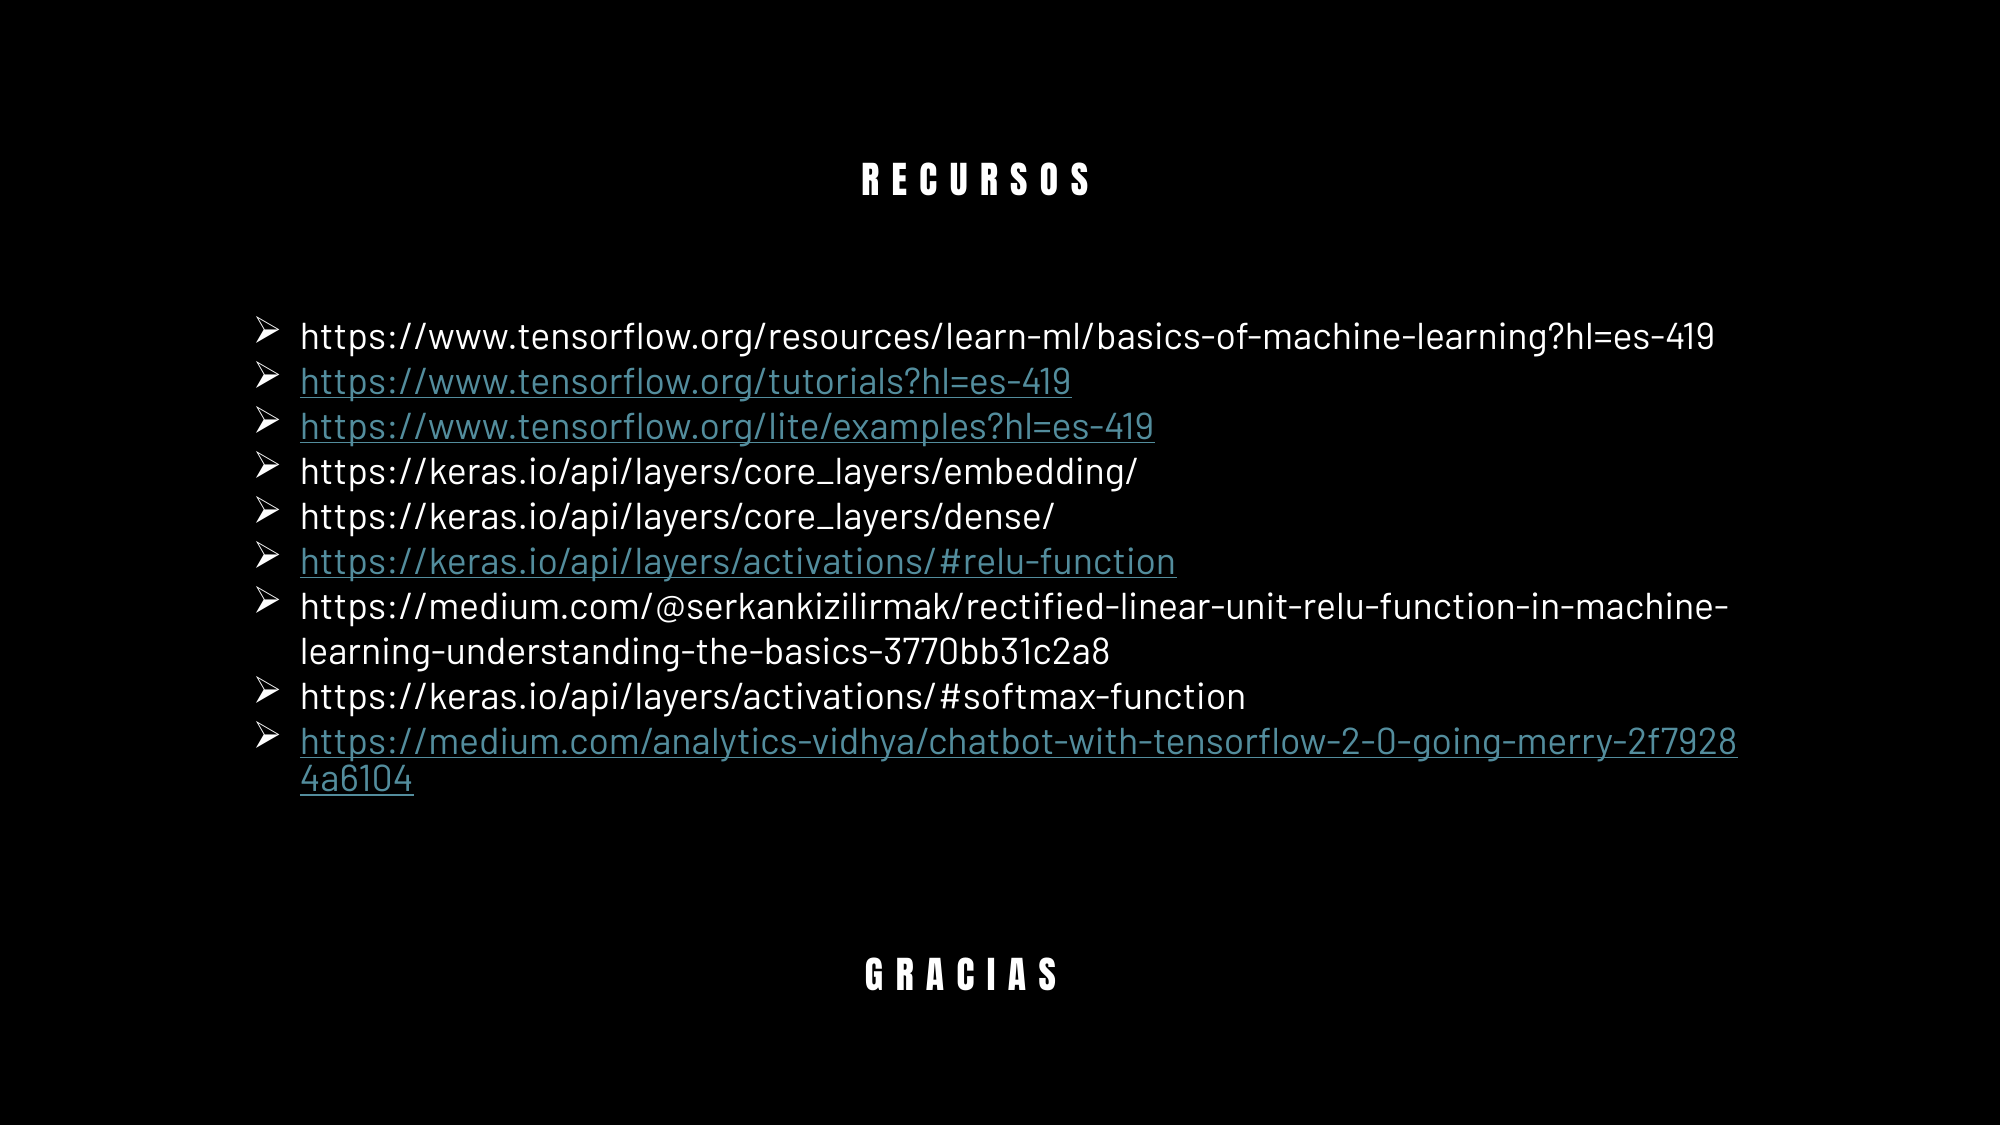

RECURSOS

https://www.tensorflow.org/resources/learn-ml/basics-of-machine-learning?hl=es-419
https://www.tensorflow.org/tutorials?hl=es-419
https://www.tensorflow.org/lite/examples?hl=es-419
https://keras.io/api/layers/core_layers/embedding/
https://keras.io/api/layers/core_layers/dense/
https://keras.io/api/layers/activations/#relu-function
https://medium.com/@serkankizilirmak/rectified-linear-unit-relu-function-in-machine-learning-understanding-the-basics-3770bb31c2a8
https://keras.io/api/layers/activations/#softmax-function
https://medium.com/analytics-vidhya/chatbot-with-tensorflow-2-0-going-merry-2f79284a6104

GRACIAS